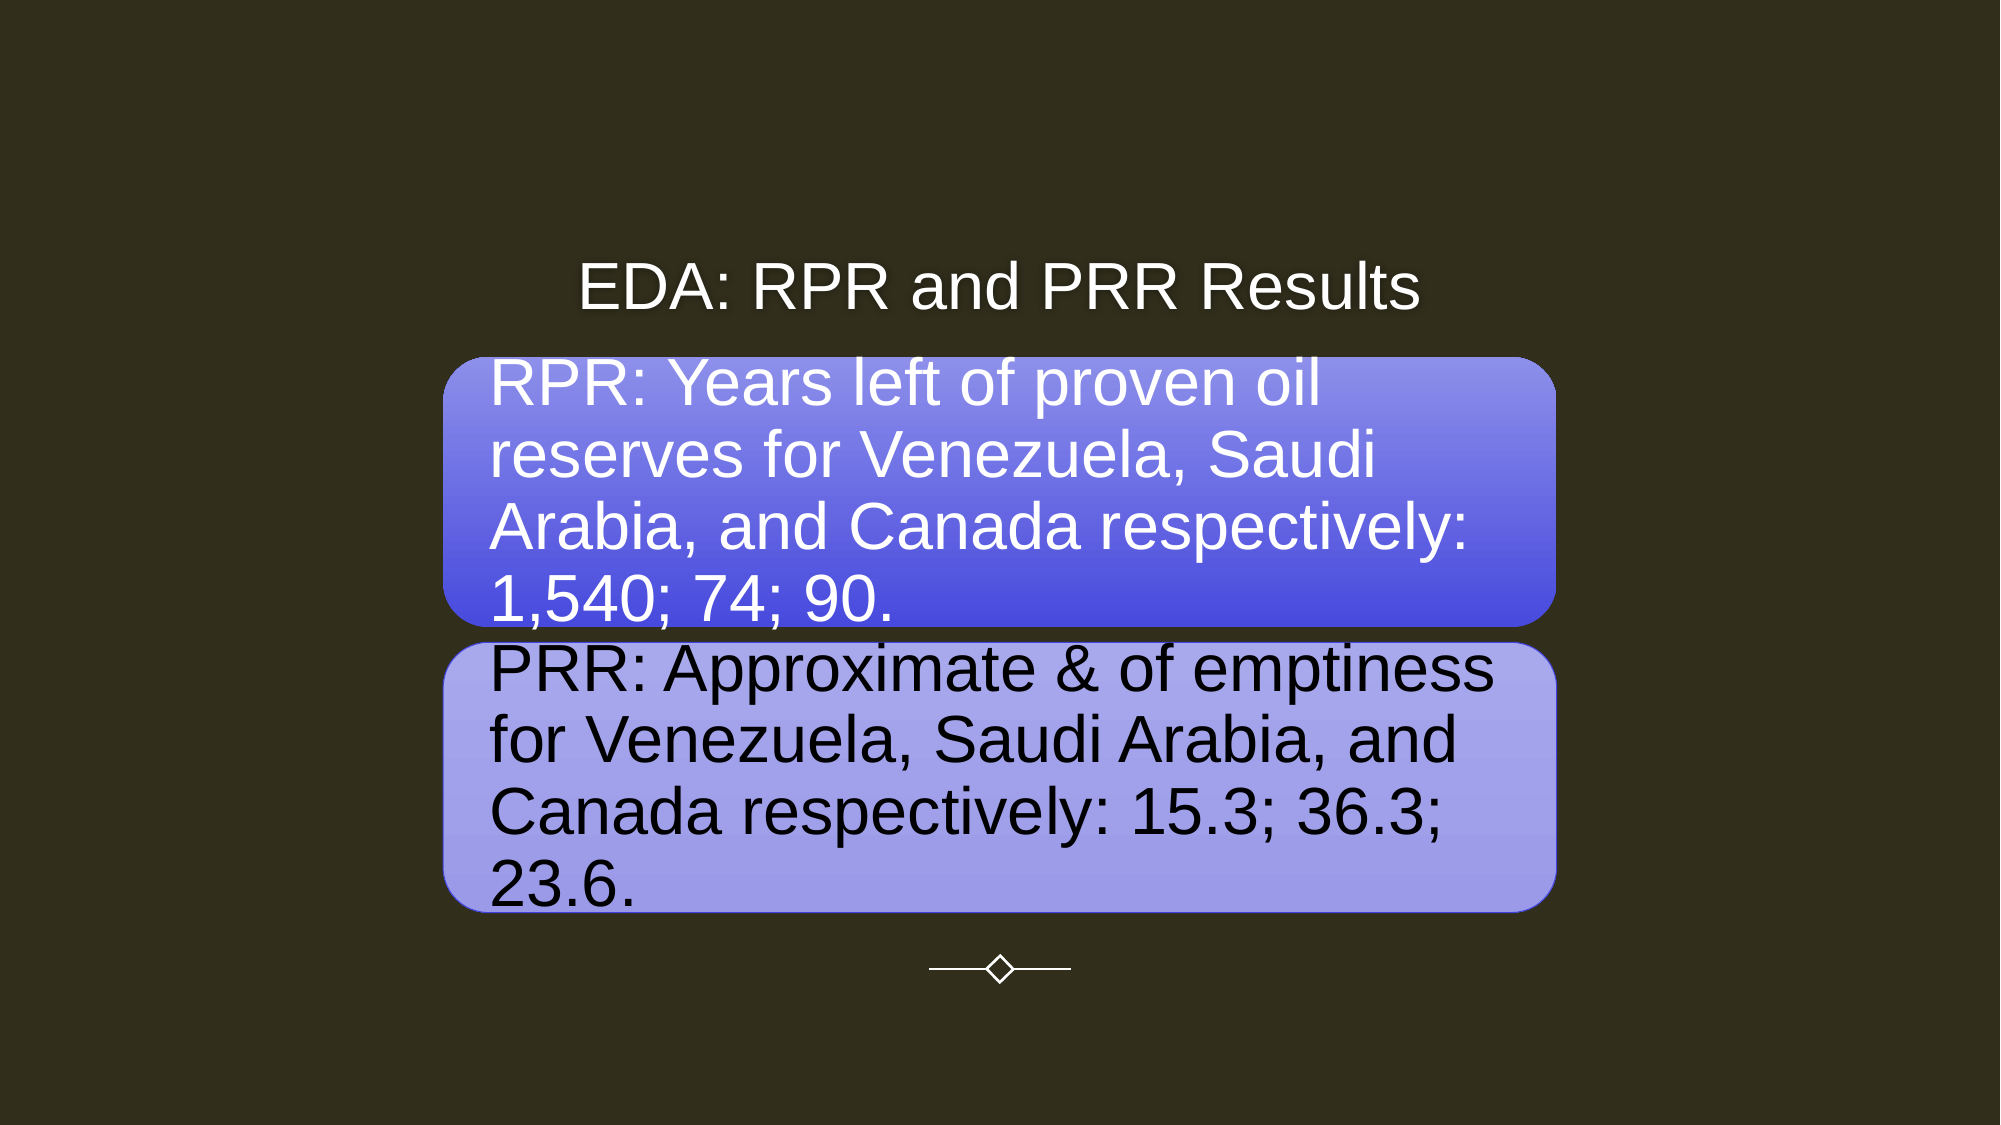

# EDA: RPR and PRR Results
RPR: Years left of proven oil reserves for Venezuela, Saudi Arabia, and Canada respectively: 1,540; 74; 90.
PRR: Approximate & of emptiness for Venezuela, Saudi Arabia, and Canada respectively: 15.3; 36.3; 23.6.